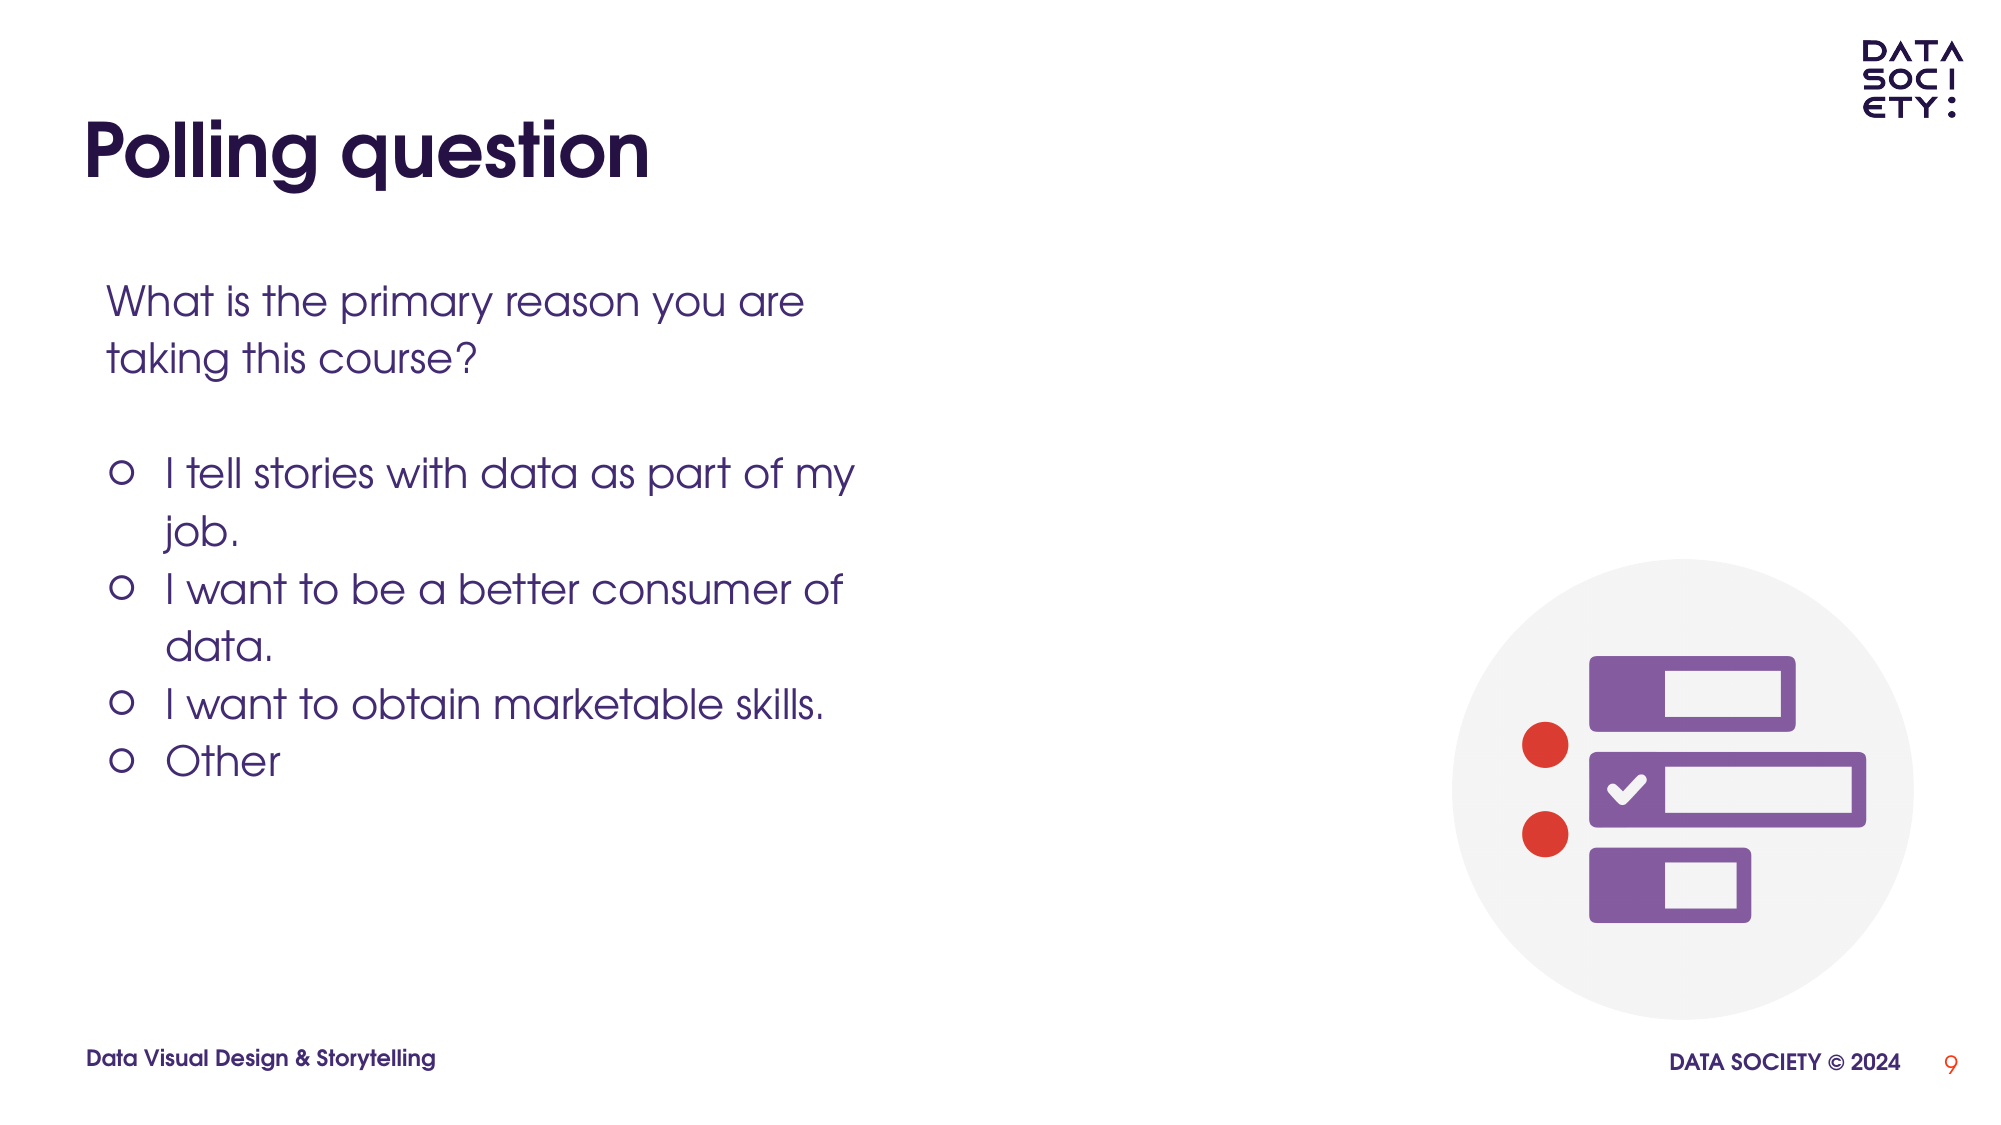

# Polling question
What is the primary reason you are taking this course?

I tell stories with data as part of my job.
I want to be a better consumer of data.
I want to obtain marketable skills.
Other

9